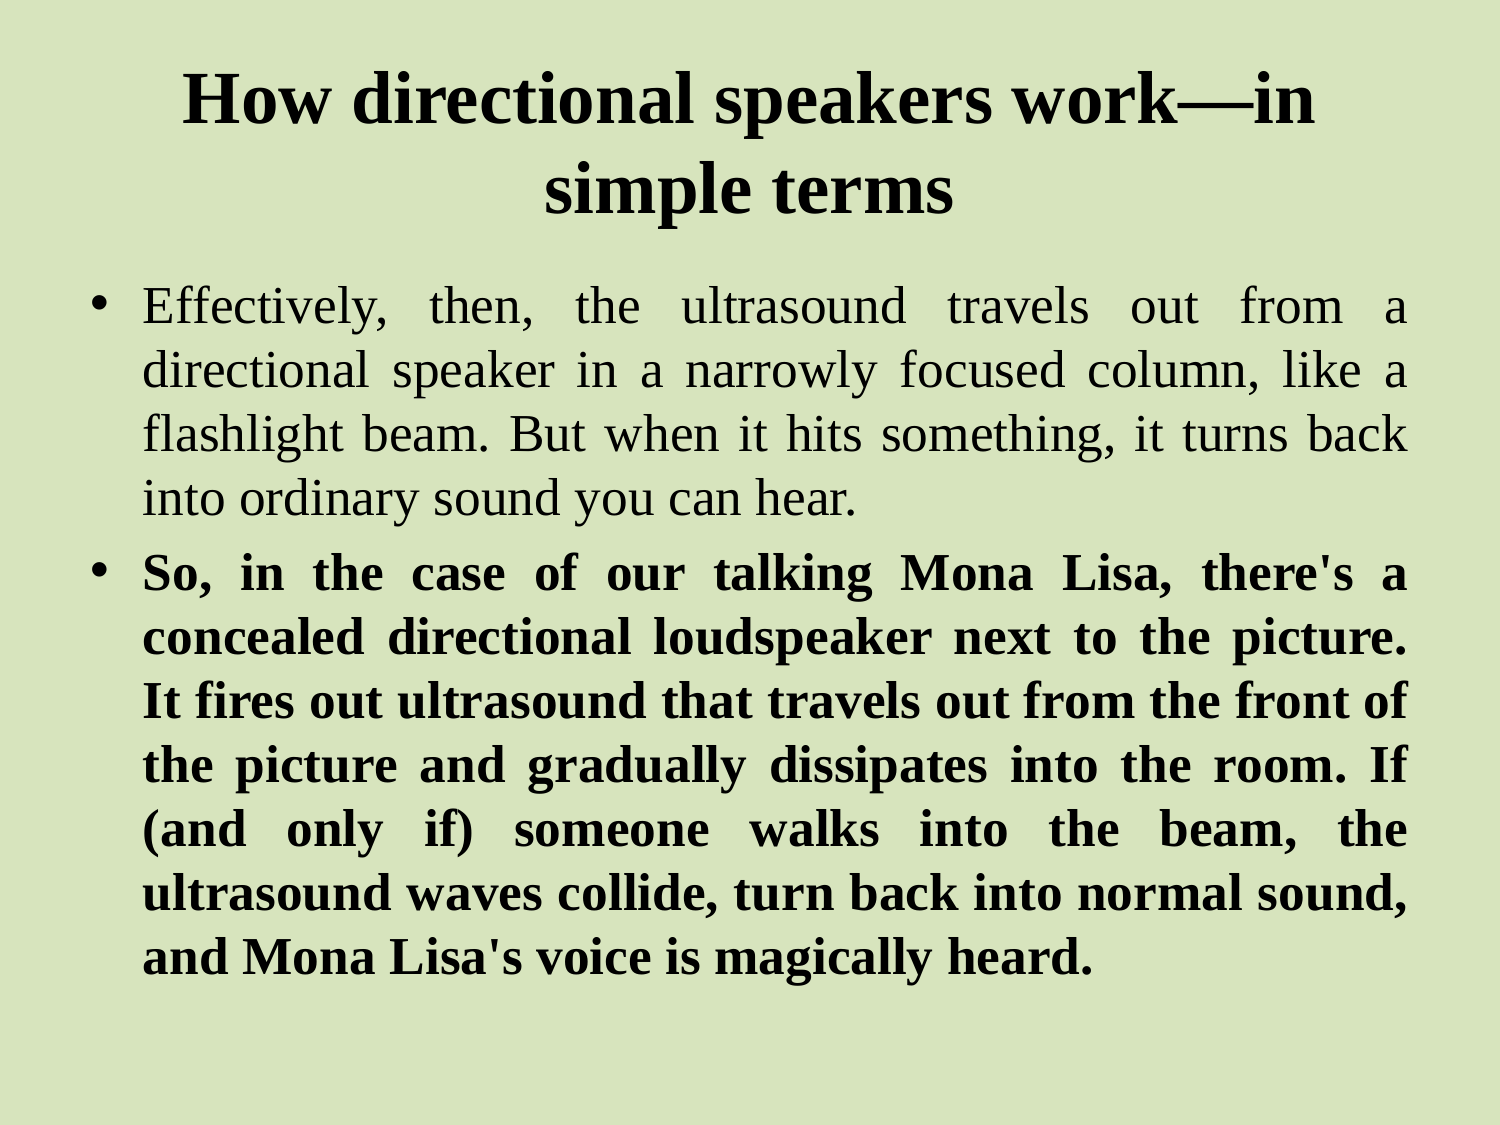

# How directional speakers work—in simple terms
Effectively, then, the ultrasound travels out from a directional speaker in a narrowly focused column, like a flashlight beam. But when it hits something, it turns back into ordinary sound you can hear.
So, in the case of our talking Mona Lisa, there's a concealed directional loudspeaker next to the picture. It fires out ultrasound that travels out from the front of the picture and gradually dissipates into the room. If (and only if) someone walks into the beam, the ultrasound waves collide, turn back into normal sound, and Mona Lisa's voice is magically heard.